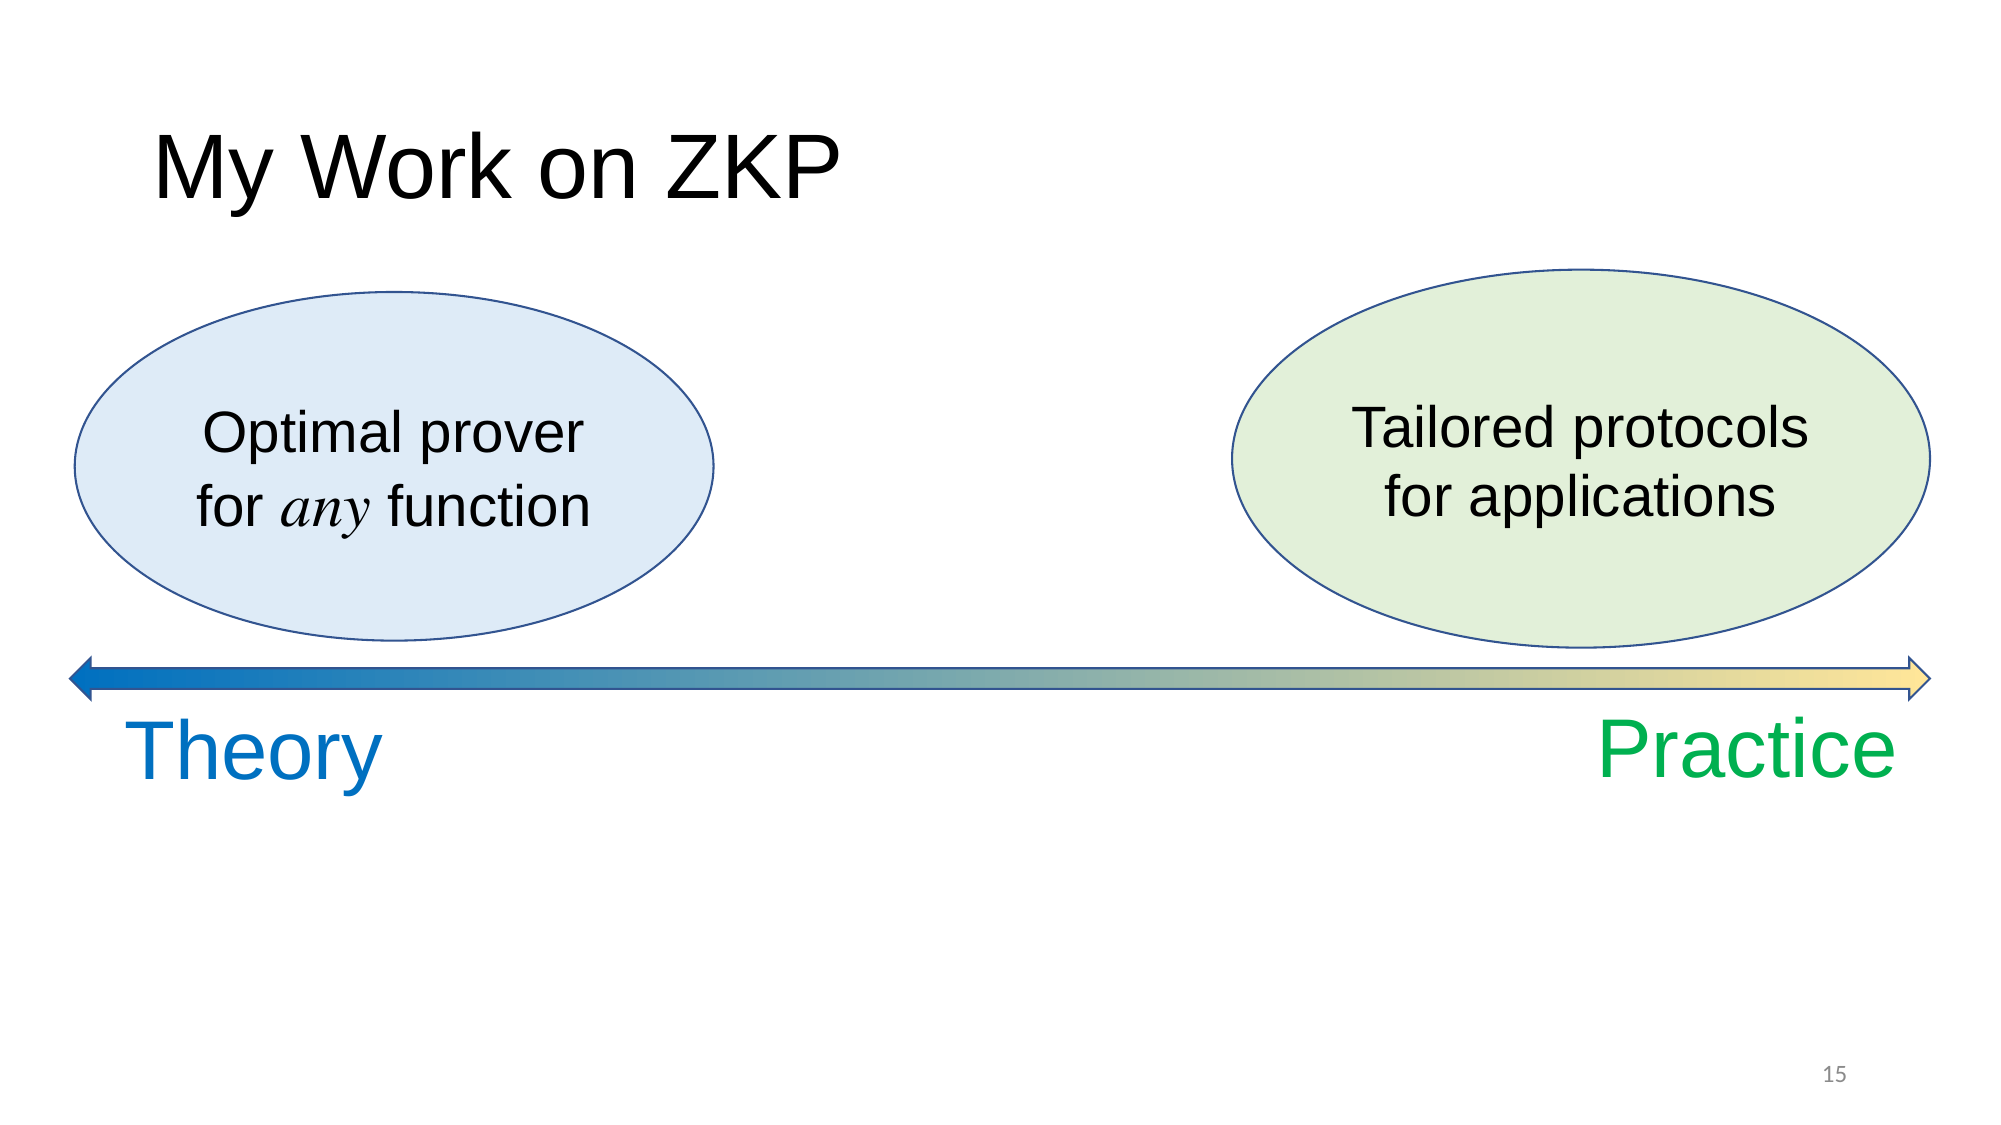

# My Work on ZKP
Tailored protocols for applications
Optimal prover
for any function

Practice
Theory
15